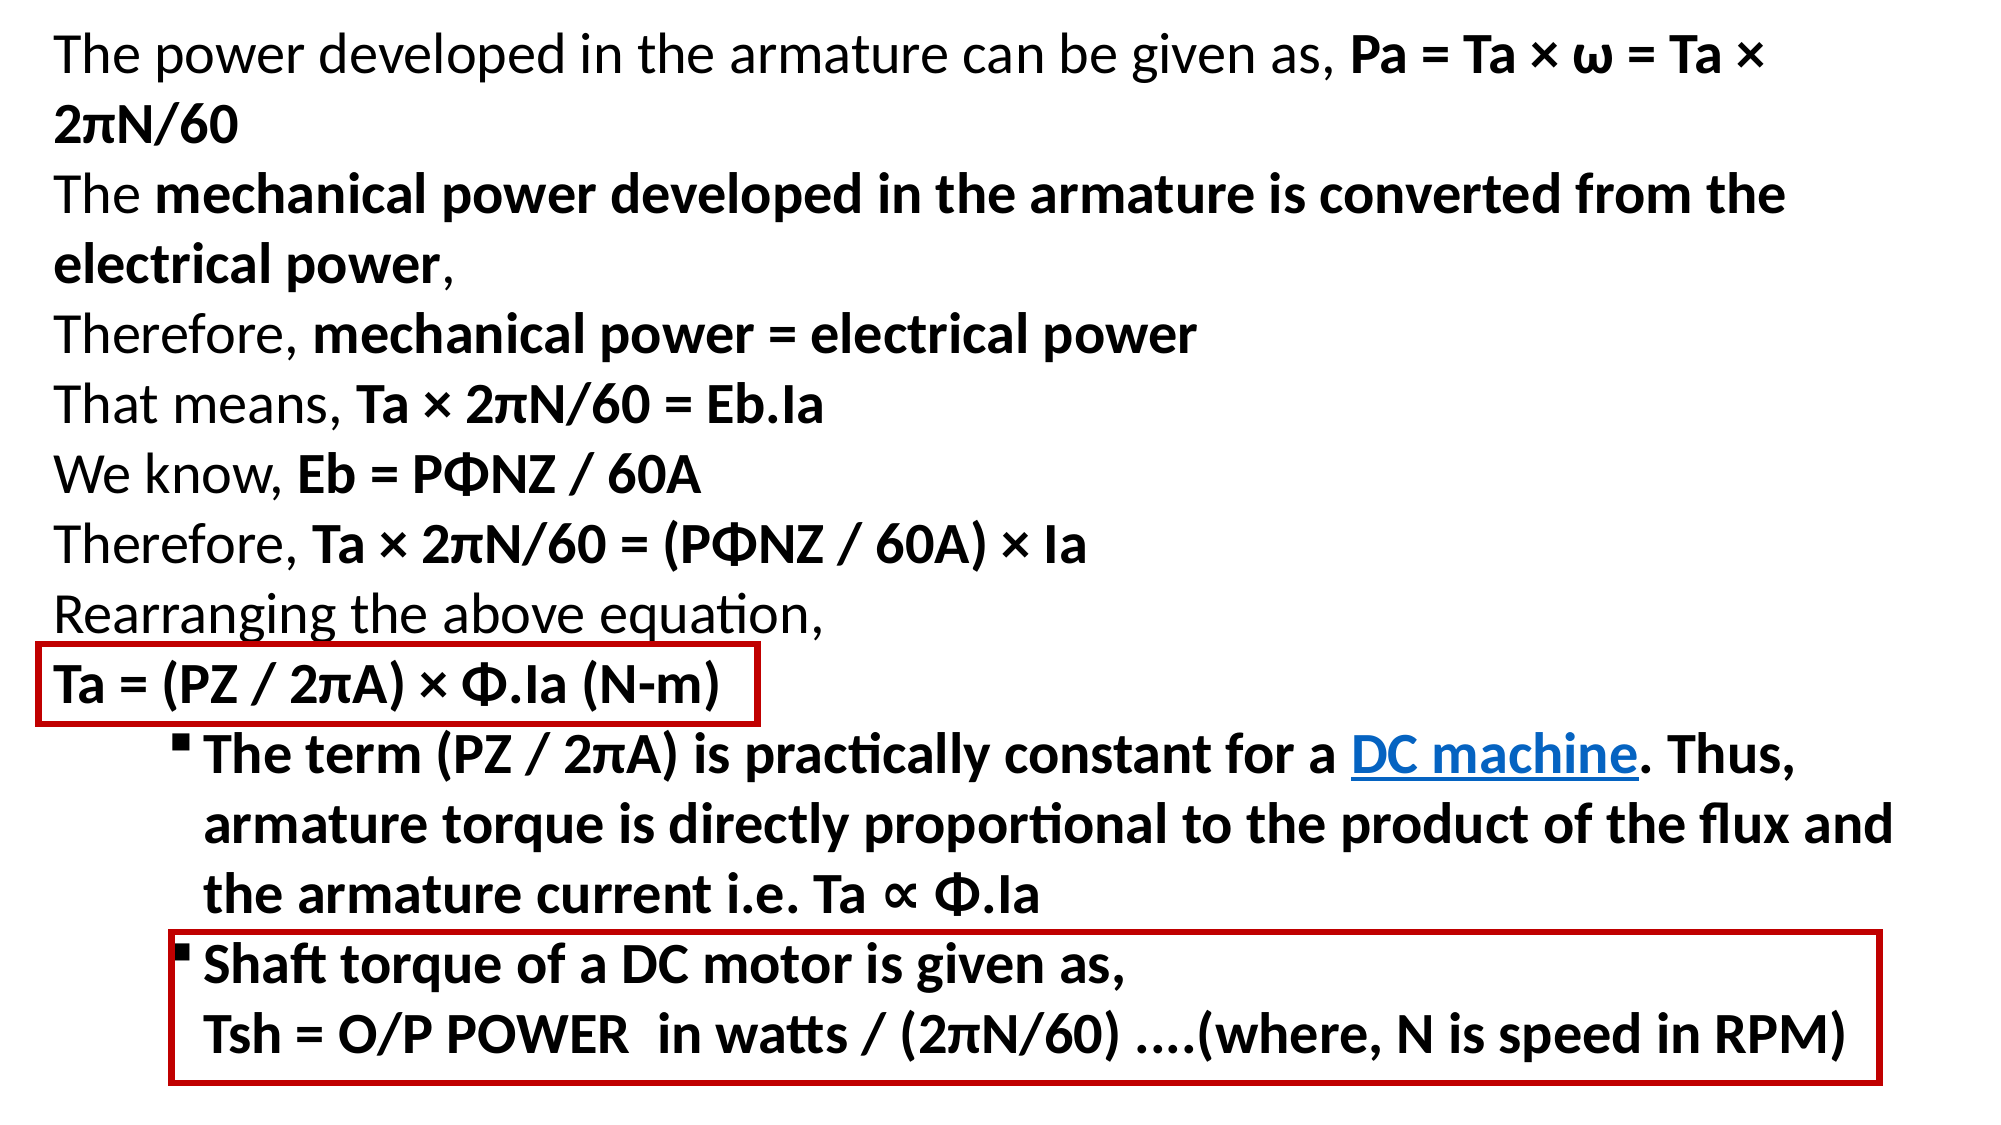

The power developed in the armature can be given as, Pa = Ta × ω = Ta × 2πN/60
The mechanical power developed in the armature is converted from the electrical power,
Therefore, mechanical power = electrical power
That means, Ta × 2πN/60 = Eb.Ia
We know, Eb = PΦNZ / 60A
Therefore, Ta × 2πN/60 = (PΦNZ / 60A) × Ia
Rearranging the above equation,
Ta = (PZ / 2πA) × Φ.Ia (N-m)
The term (PZ / 2πA) is practically constant for a DC machine. Thus, armature torque is directly proportional to the product of the flux and the armature current i.e. Ta ∝ Φ.Ia
Shaft torque of a DC motor is given as,
Tsh = O/P POWER  in watts / (2πN/60) ....(where, N is speed in RPM)